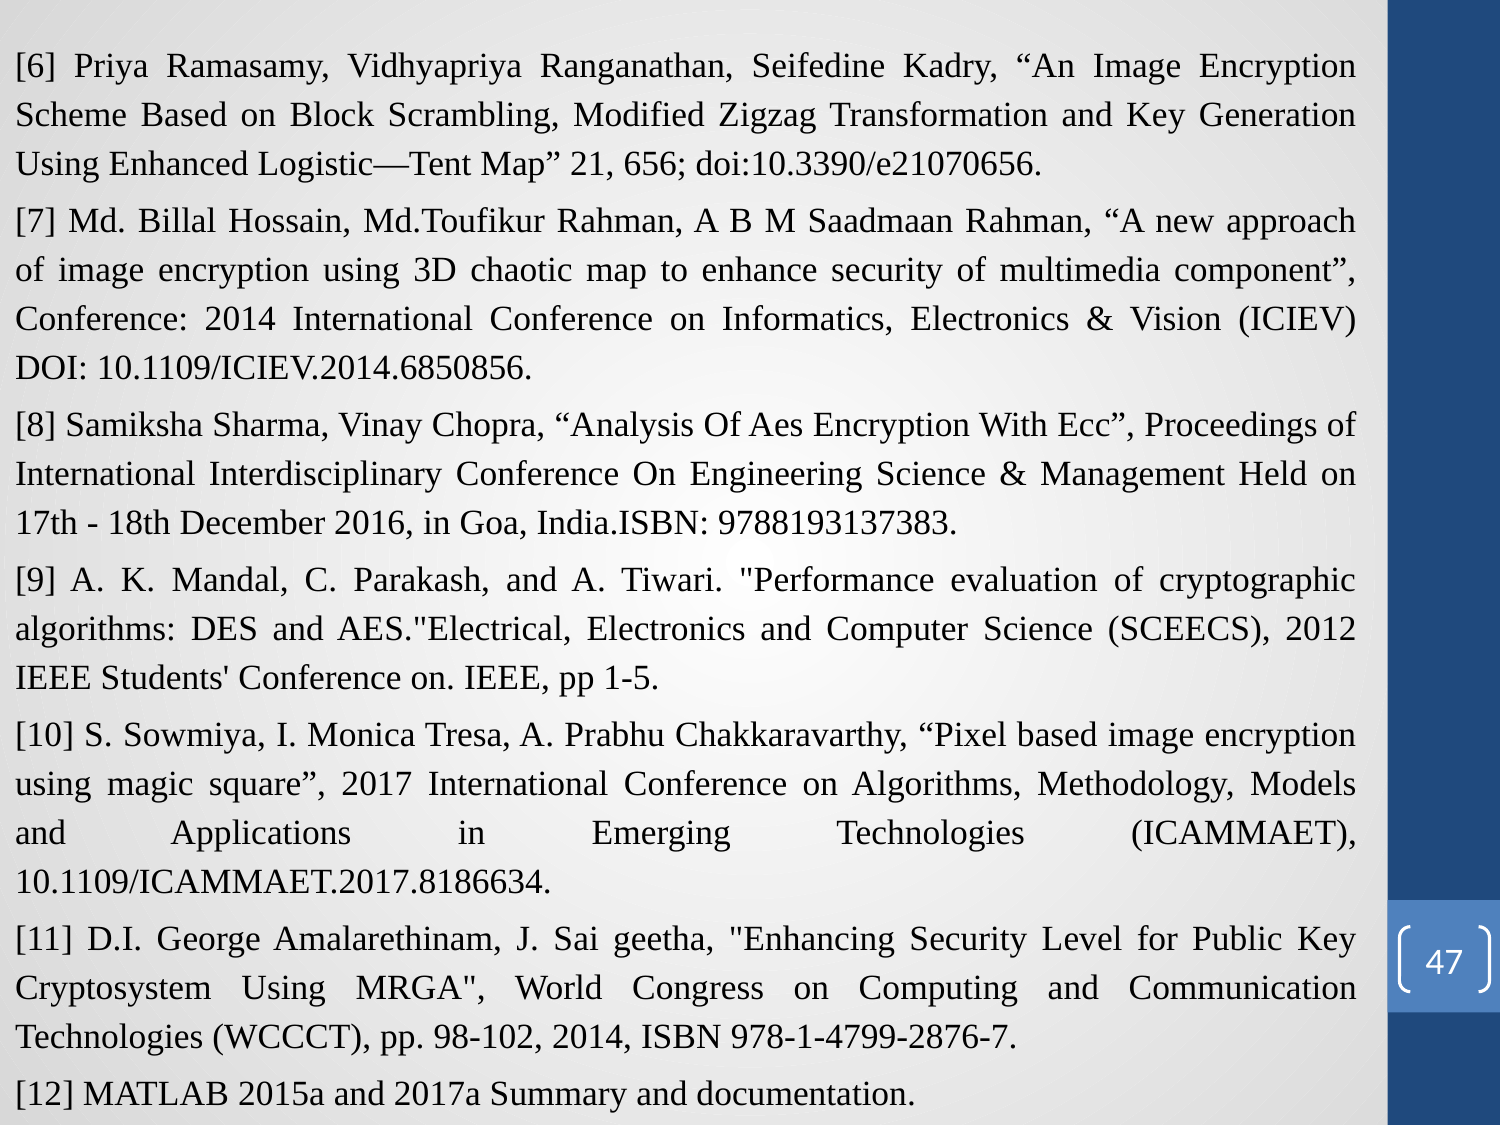

[6] Priya Ramasamy, Vidhyapriya Ranganathan, Seifedine Kadry, “An Image Encryption Scheme Based on Block Scrambling, Modified Zigzag Transformation and Key Generation Using Enhanced Logistic—Tent Map” 21, 656; doi:10.3390/e21070656.
[7] Md. Billal Hossain, Md.Toufikur Rahman, A B M Saadmaan Rahman, “A new approach of image encryption using 3D chaotic map to enhance security of multimedia component”, Conference: 2014 International Conference on Informatics, Electronics & Vision (ICIEV) DOI: 10.1109/ICIEV.2014.6850856.
[8] Samiksha Sharma, Vinay Chopra, “Analysis Of Aes Encryption With Ecc”, Proceedings of International Interdisciplinary Conference On Engineering Science & Management Held on 17th - 18th December 2016, in Goa, India.ISBN: 9788193137383.
[9] A. K. Mandal, C. Parakash, and A. Tiwari. "Performance evaluation of cryptographic algorithms: DES and AES."Electrical, Electronics and Computer Science (SCEECS), 2012 IEEE Students' Conference on. IEEE, pp 1-5.
[10] S. Sowmiya, I. Monica Tresa, A. Prabhu Chakkaravarthy, “Pixel based image encryption using magic square”, 2017 International Conference on Algorithms, Methodology, Models and Applications in Emerging Technologies (ICAMMAET), 10.1109/ICAMMAET.2017.8186634.
[11] D.I. George Amalarethinam, J. Sai geetha, "Enhancing Security Level for Public Key Cryptosystem Using MRGA", World Congress on Computing and Communication Technologies (WCCCT), pp. 98-102, 2014, ISBN 978-1-4799-2876-7.
[12] MATLAB 2015a and 2017a Summary and documentation.

47